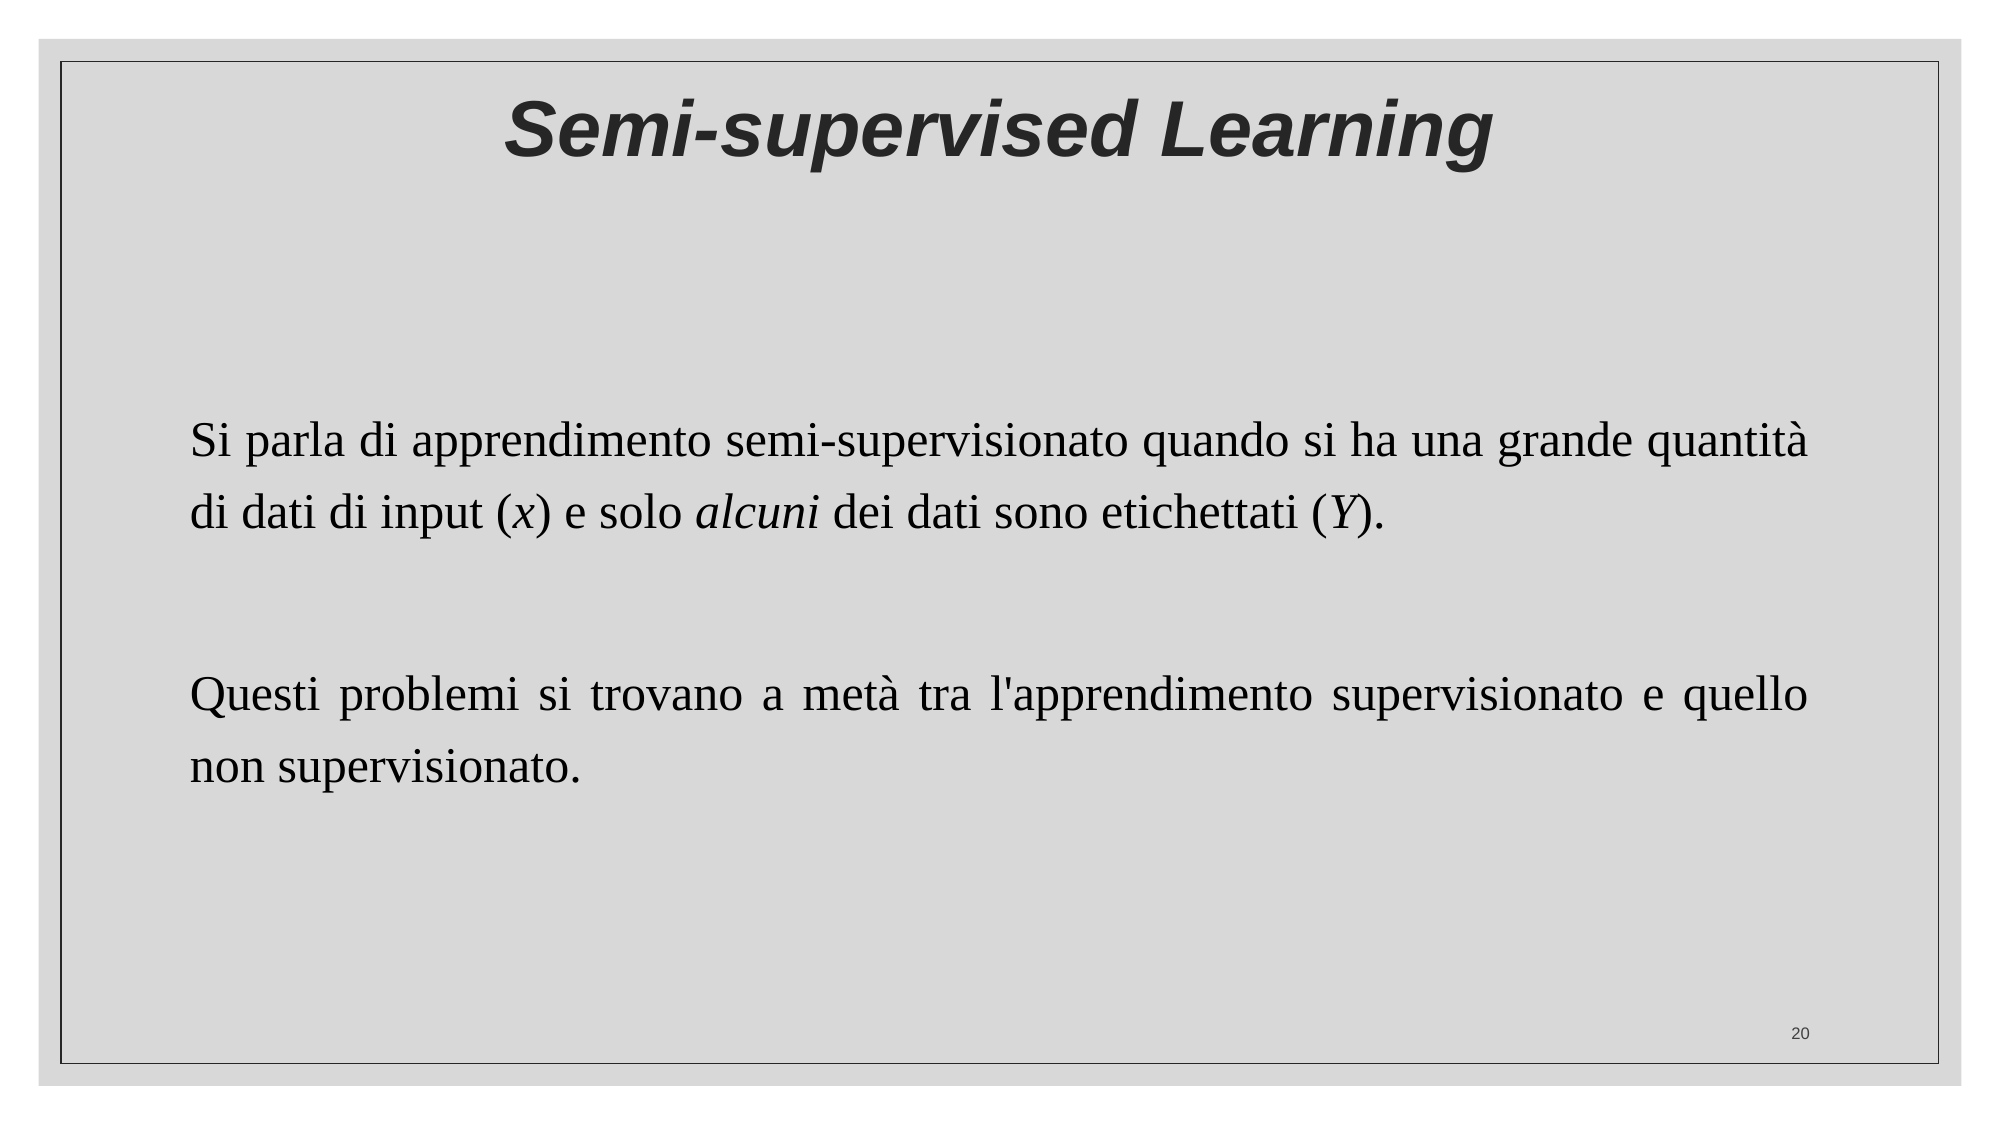

Semi-supervised Learning
Si parla di apprendimento semi-supervisionato quando si ha una grande quantità di dati di input (x) e solo alcuni dei dati sono etichettati (Y).

Questi problemi si trovano a metà tra l'apprendimento supervisionato e quello non supervisionato.
20